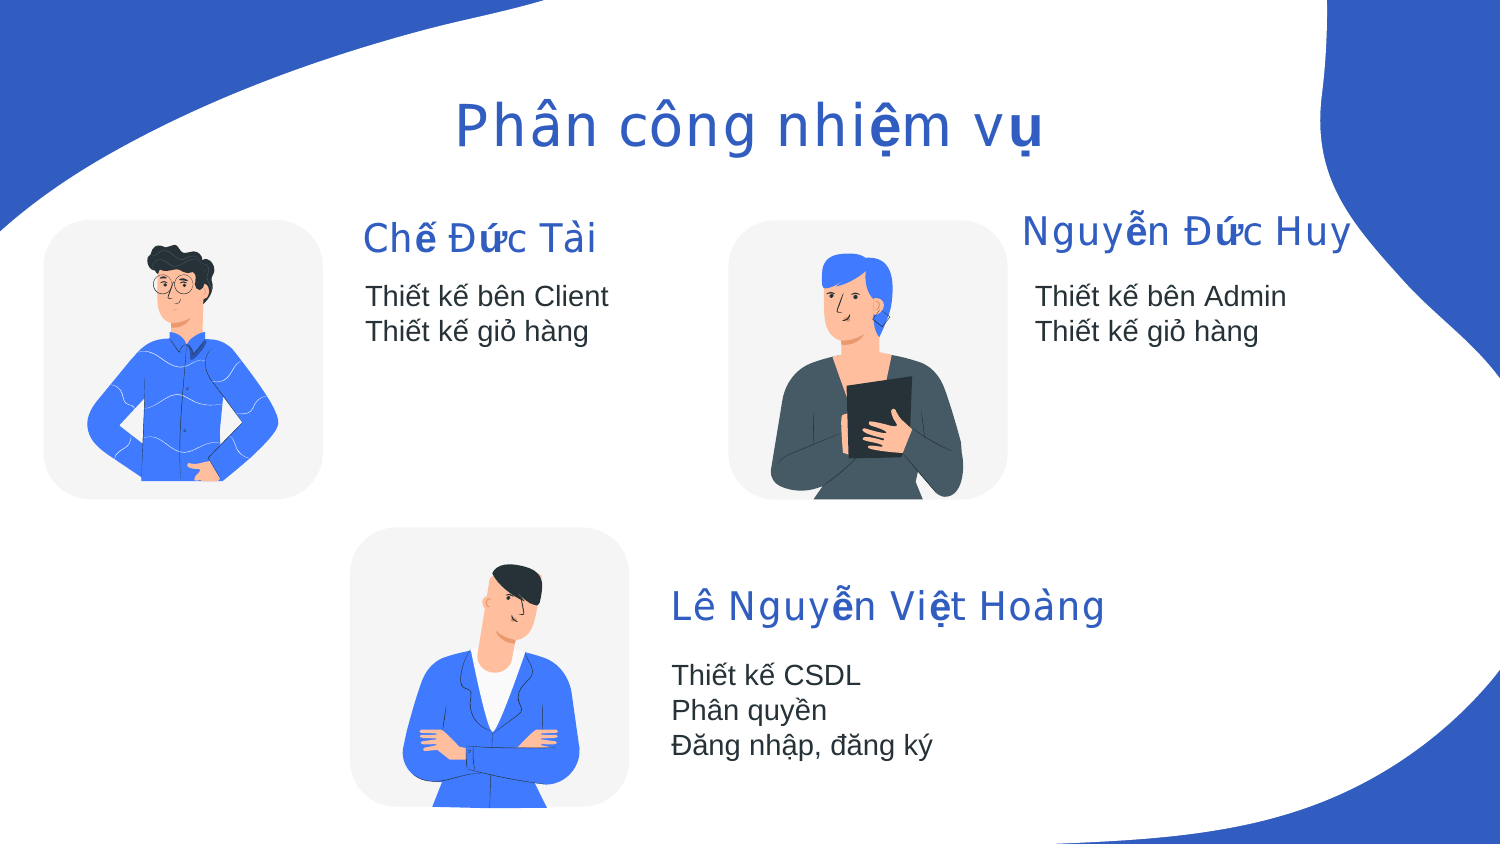

# Phân công nhiệm vụ
Nguyễn Đức Huy
Chế Đức Tài

Thiết kế bên Client
Thiết kế giỏ hàng

Thiết kế bên Admin
Thiết kế giỏ hàng

Lê Nguyễn Việt Hoàng

Thiết kế CSDL
Phân quyền
Đăng nhập, đăng ký